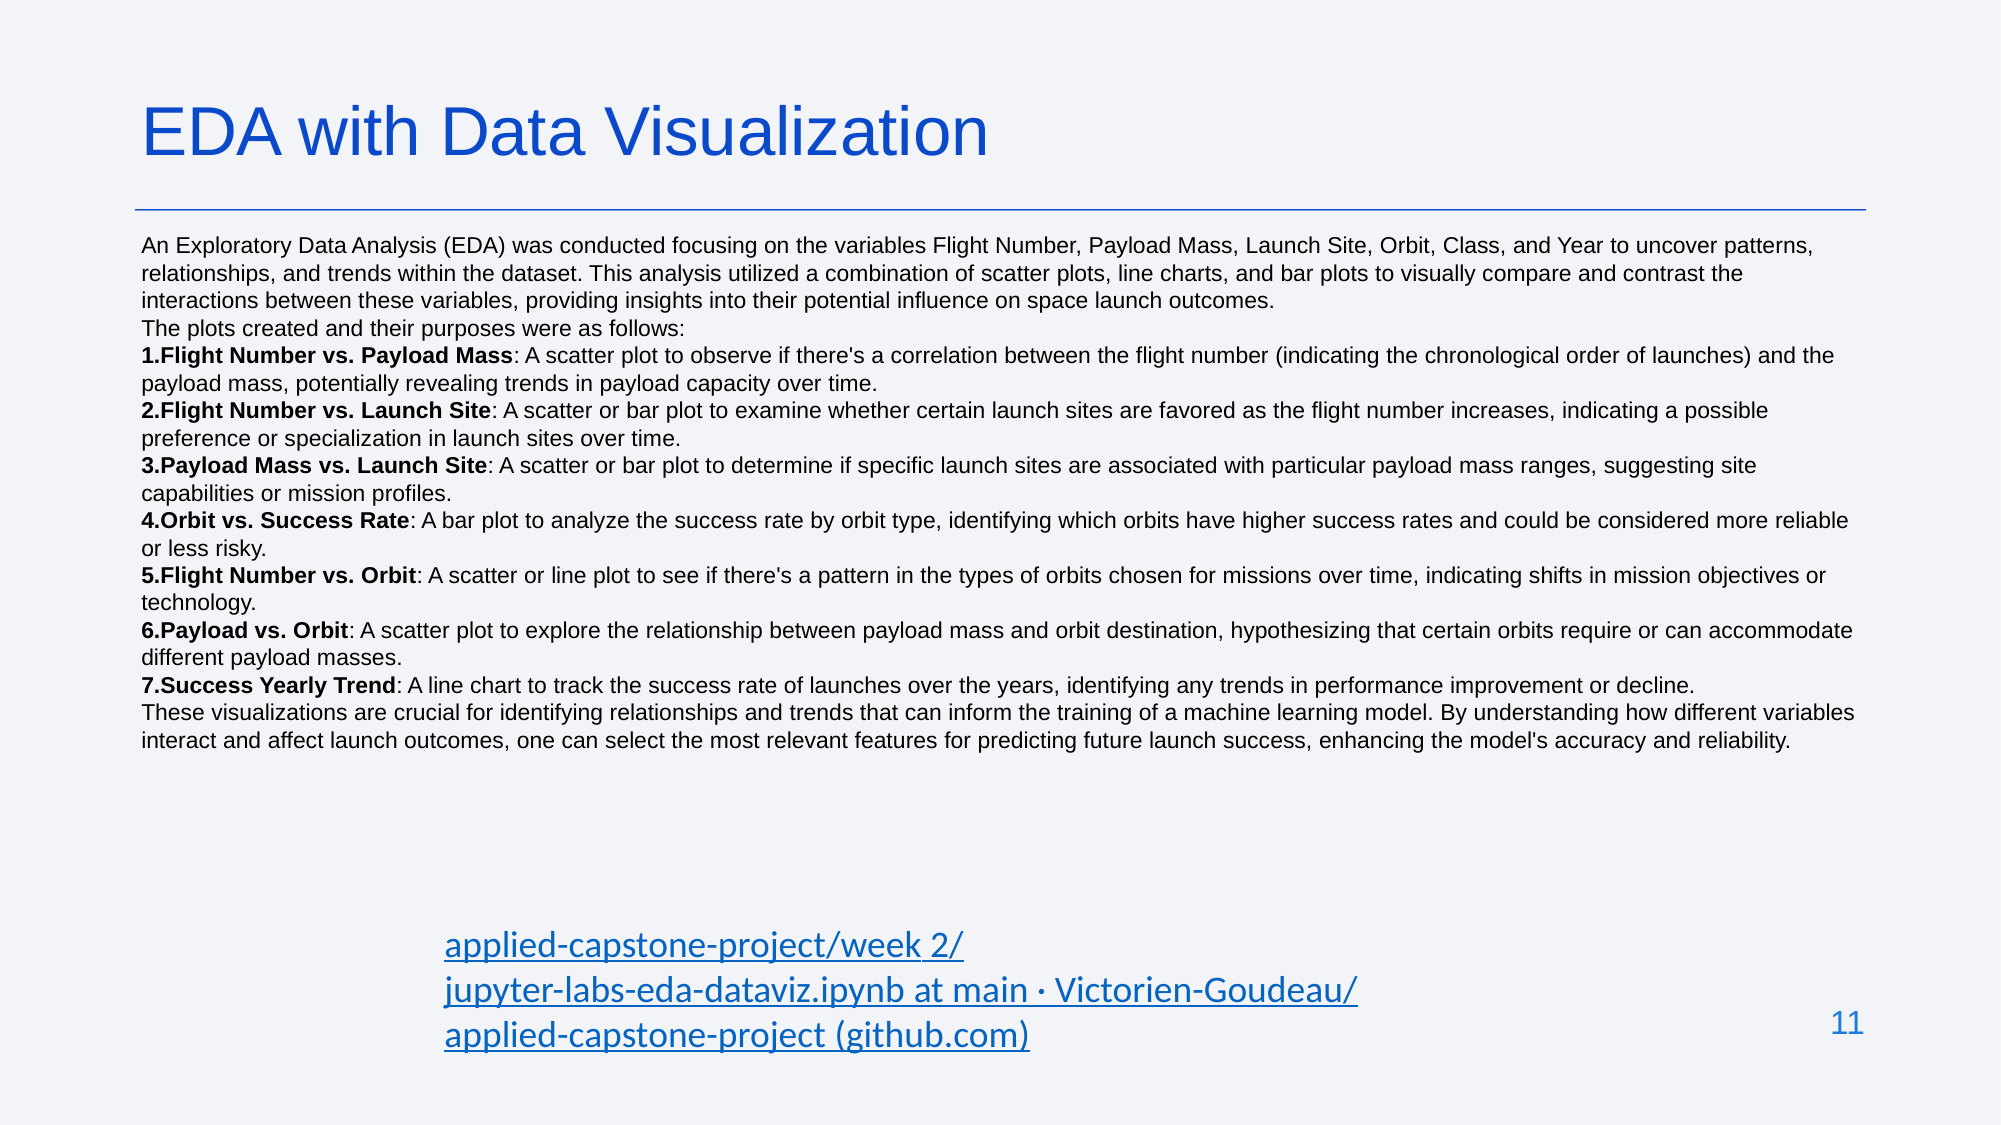

EDA with Data Visualization
An Exploratory Data Analysis (EDA) was conducted focusing on the variables Flight Number, Payload Mass, Launch Site, Orbit, Class, and Year to uncover patterns, relationships, and trends within the dataset. This analysis utilized a combination of scatter plots, line charts, and bar plots to visually compare and contrast the interactions between these variables, providing insights into their potential influence on space launch outcomes.
The plots created and their purposes were as follows:
Flight Number vs. Payload Mass: A scatter plot to observe if there's a correlation between the flight number (indicating the chronological order of launches) and the payload mass, potentially revealing trends in payload capacity over time.
Flight Number vs. Launch Site: A scatter or bar plot to examine whether certain launch sites are favored as the flight number increases, indicating a possible preference or specialization in launch sites over time.
Payload Mass vs. Launch Site: A scatter or bar plot to determine if specific launch sites are associated with particular payload mass ranges, suggesting site capabilities or mission profiles.
Orbit vs. Success Rate: A bar plot to analyze the success rate by orbit type, identifying which orbits have higher success rates and could be considered more reliable or less risky.
Flight Number vs. Orbit: A scatter or line plot to see if there's a pattern in the types of orbits chosen for missions over time, indicating shifts in mission objectives or technology.
Payload vs. Orbit: A scatter plot to explore the relationship between payload mass and orbit destination, hypothesizing that certain orbits require or can accommodate different payload masses.
Success Yearly Trend: A line chart to track the success rate of launches over the years, identifying any trends in performance improvement or decline.
These visualizations are crucial for identifying relationships and trends that can inform the training of a machine learning model. By understanding how different variables interact and affect launch outcomes, one can select the most relevant features for predicting future launch success, enhancing the model's accuracy and reliability.

applied-capstone-project/week 2/jupyter-labs-eda-dataviz.ipynb at main · Victorien-Goudeau/applied-capstone-project (github.com)
11